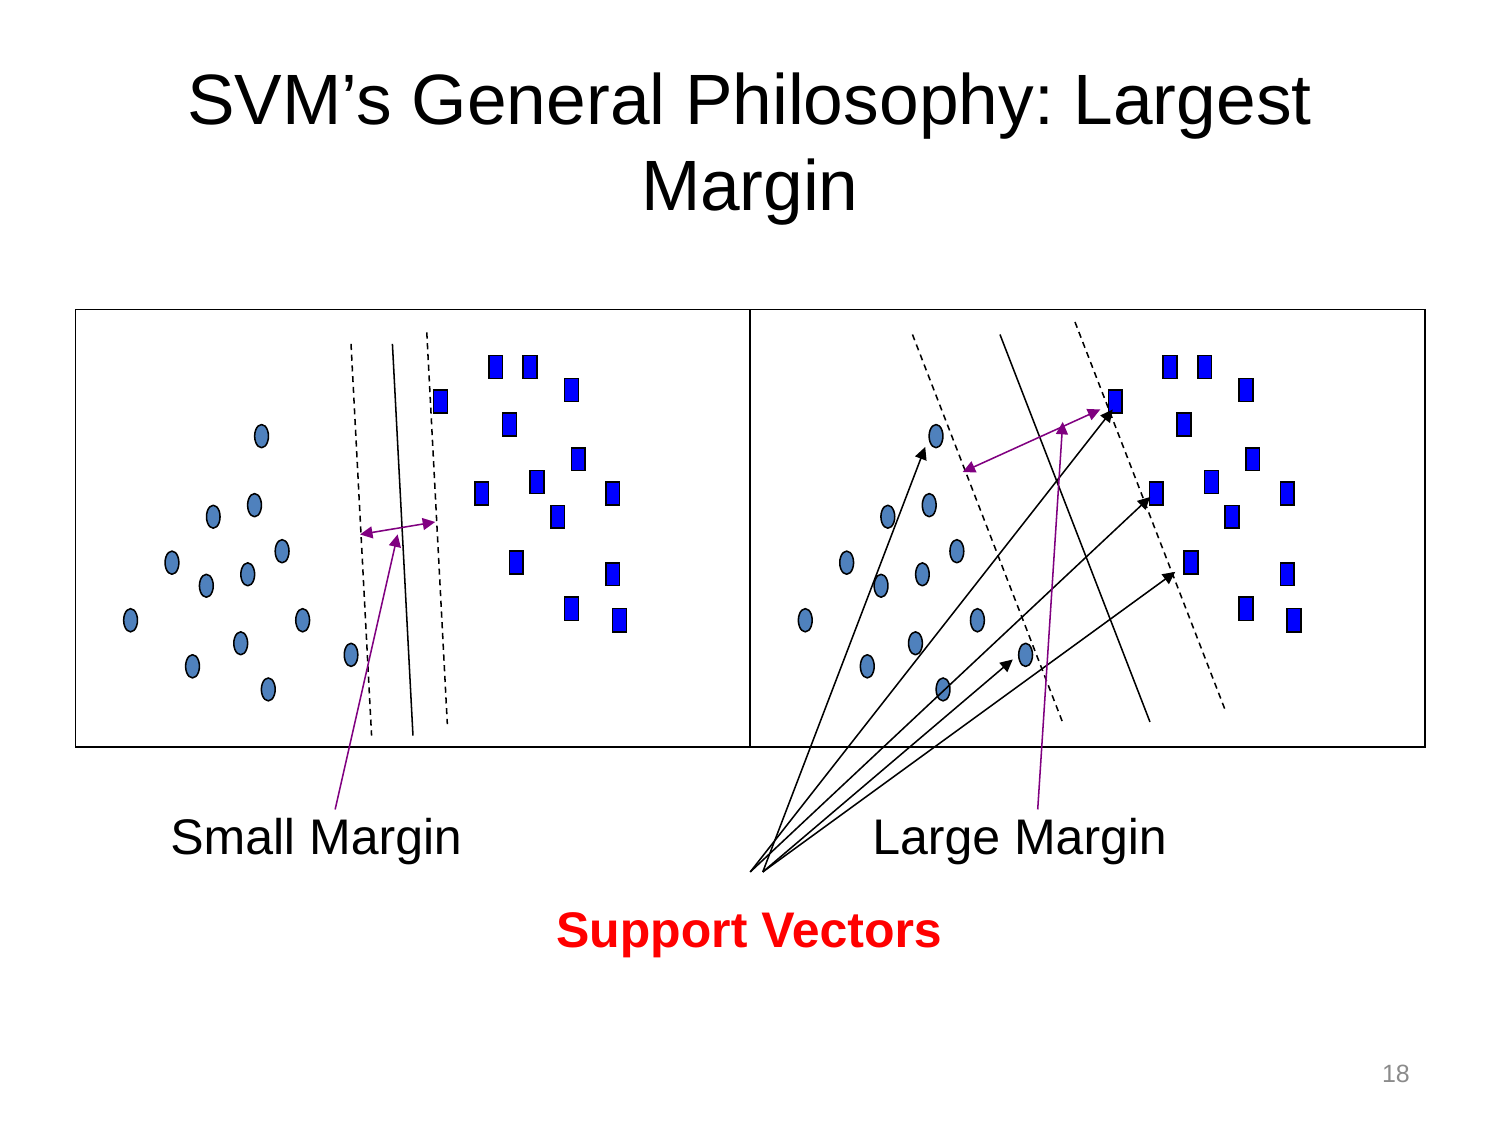

# SVM’s General Philosophy: Largest Margin

Support Vectors

Large Margin

Small Margin
18